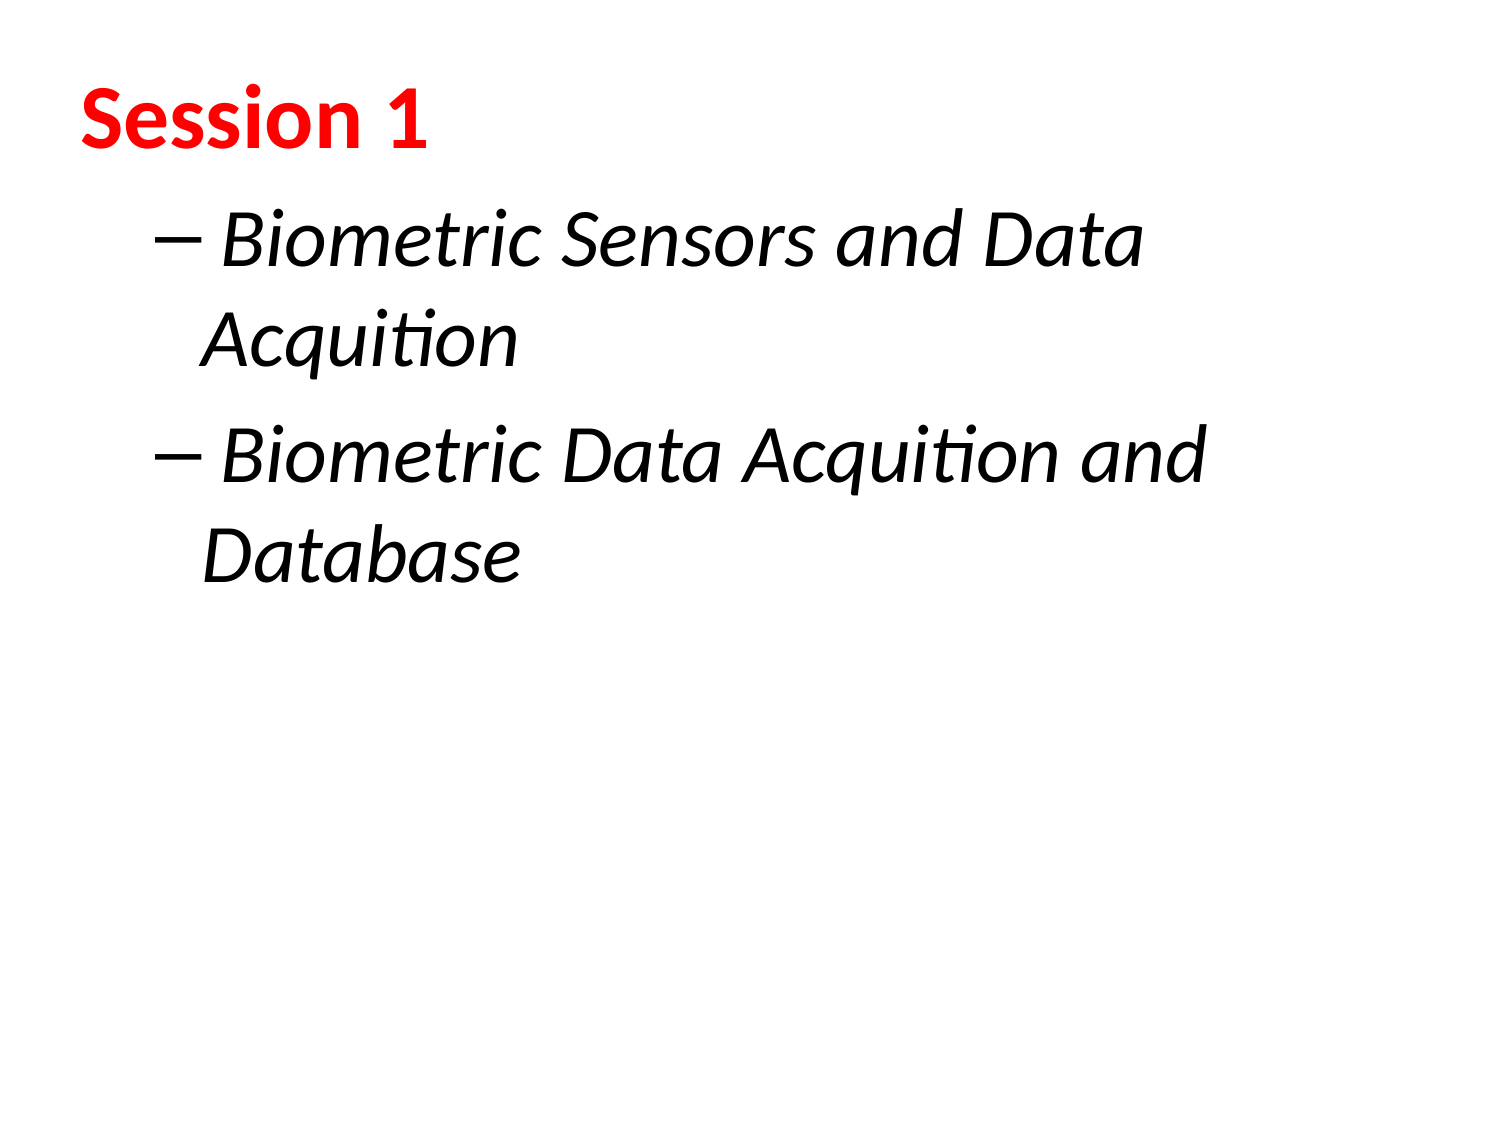

#
Session 1
 Biometric Sensors and Data Acquition
 Biometric Data Acquition and Database